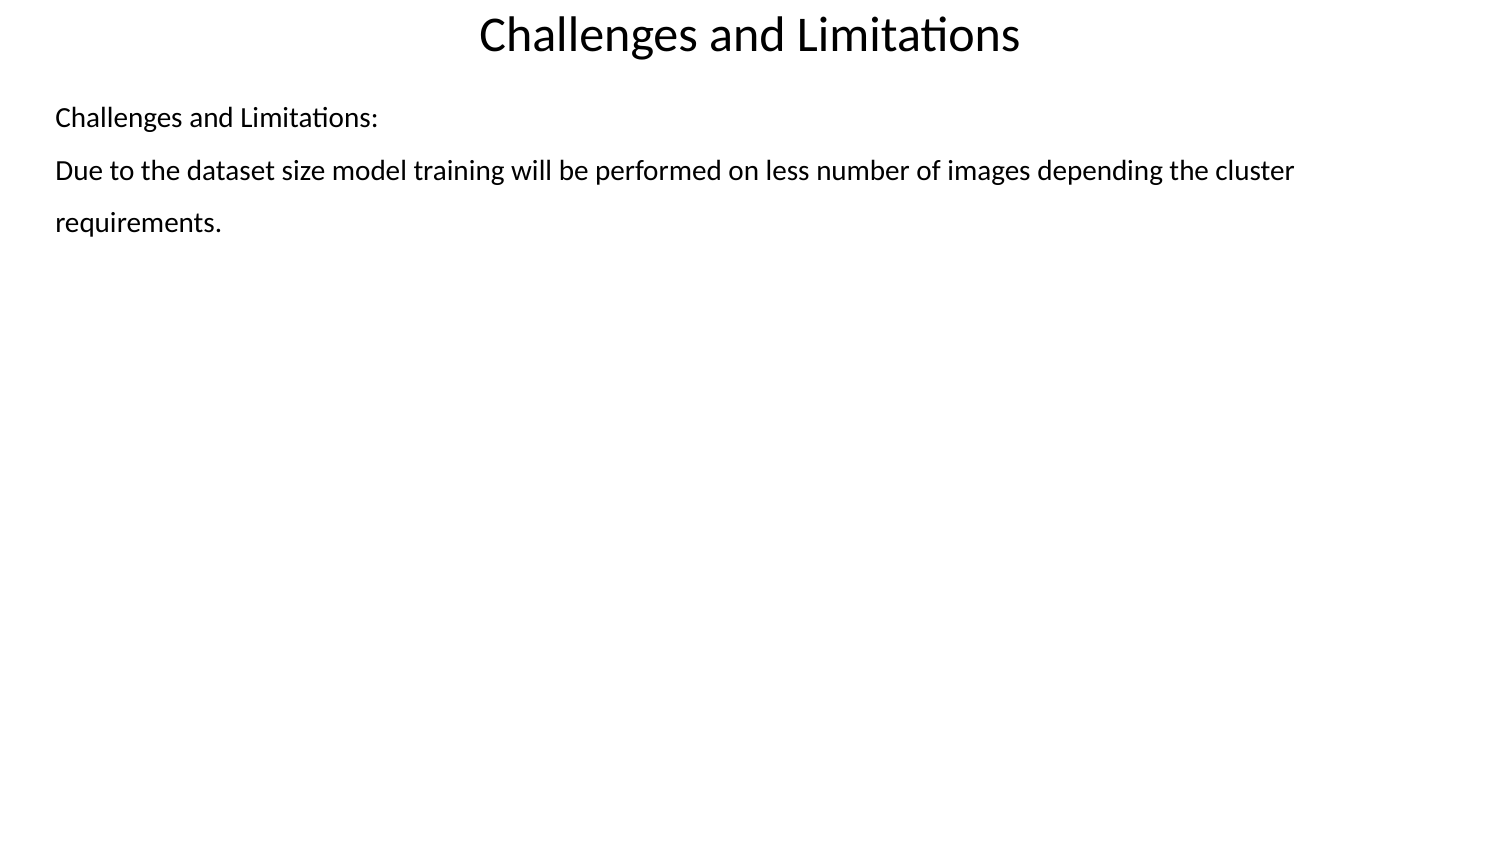

Challenges and Limitations
Challenges and Limitations:
Due to the dataset size model training will be performed on less number of images depending the cluster requirements.